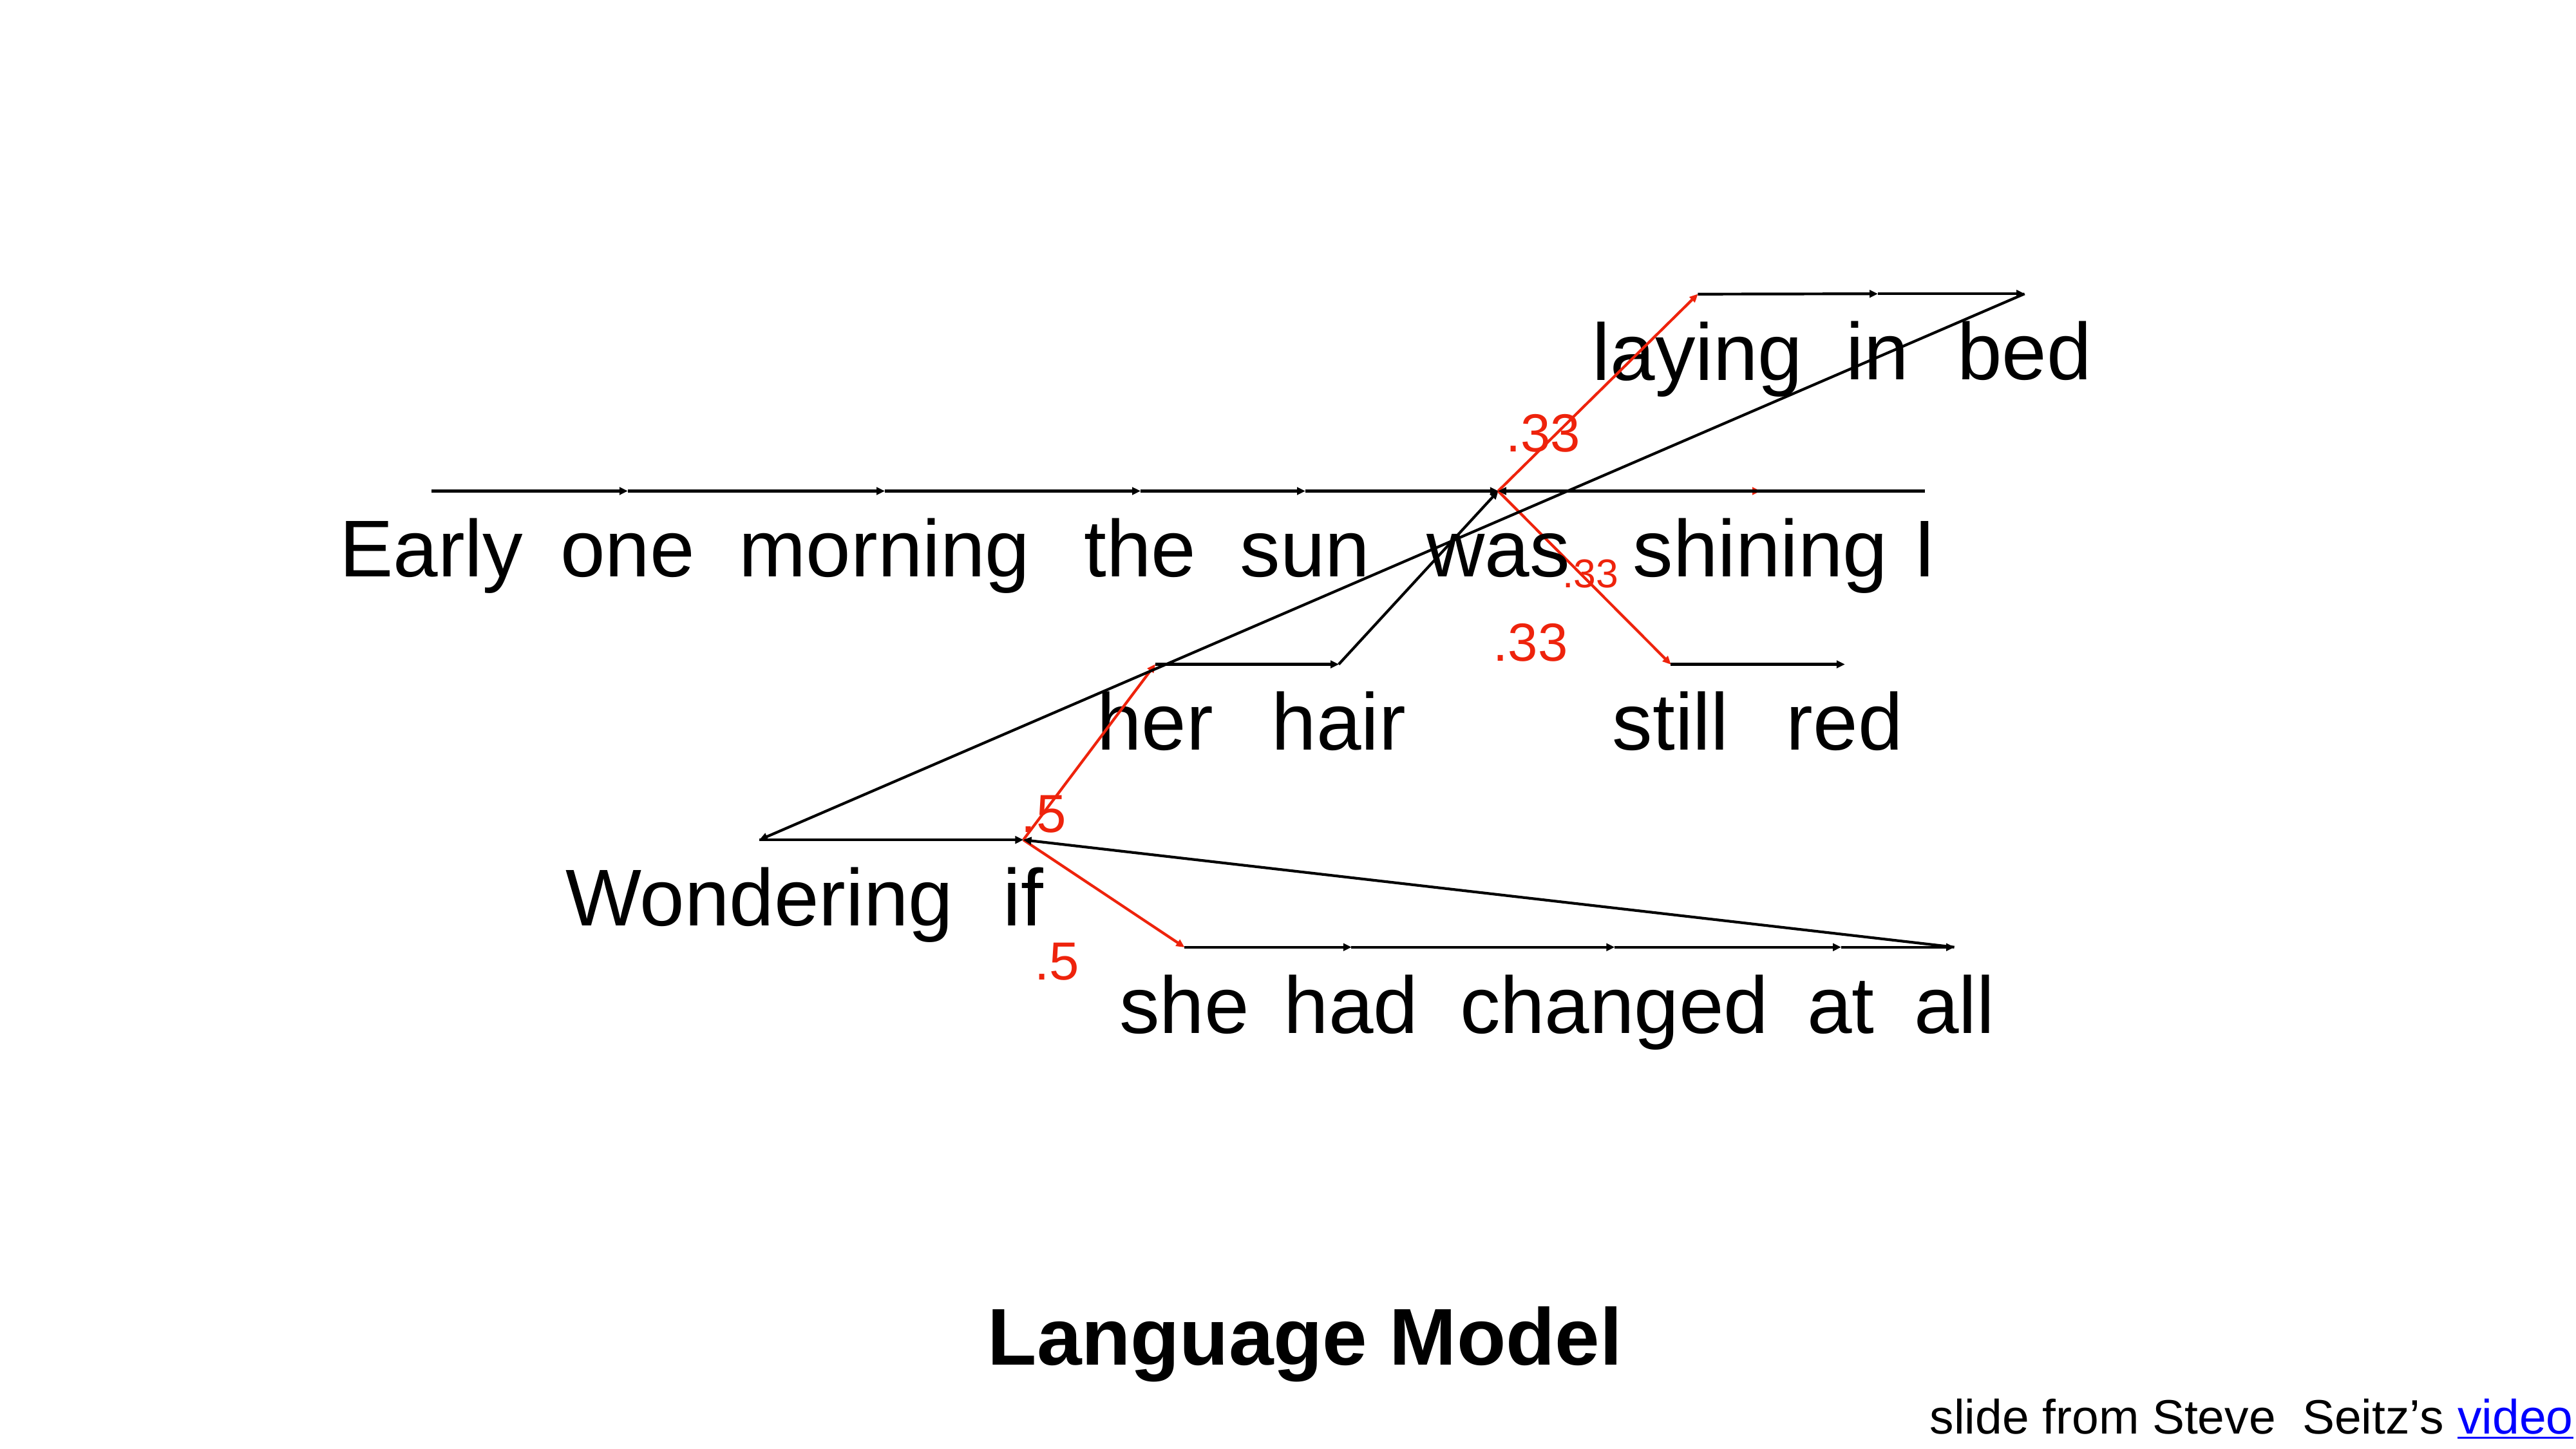

in
bed
laying
.33
Early
one
morning
the
sun
was
shining
I
.33
.33
her
hair
still
red
.5
Wondering
if
.5
she
had
changed
at
all
Language Model
slide from Steve  Seitz’s video